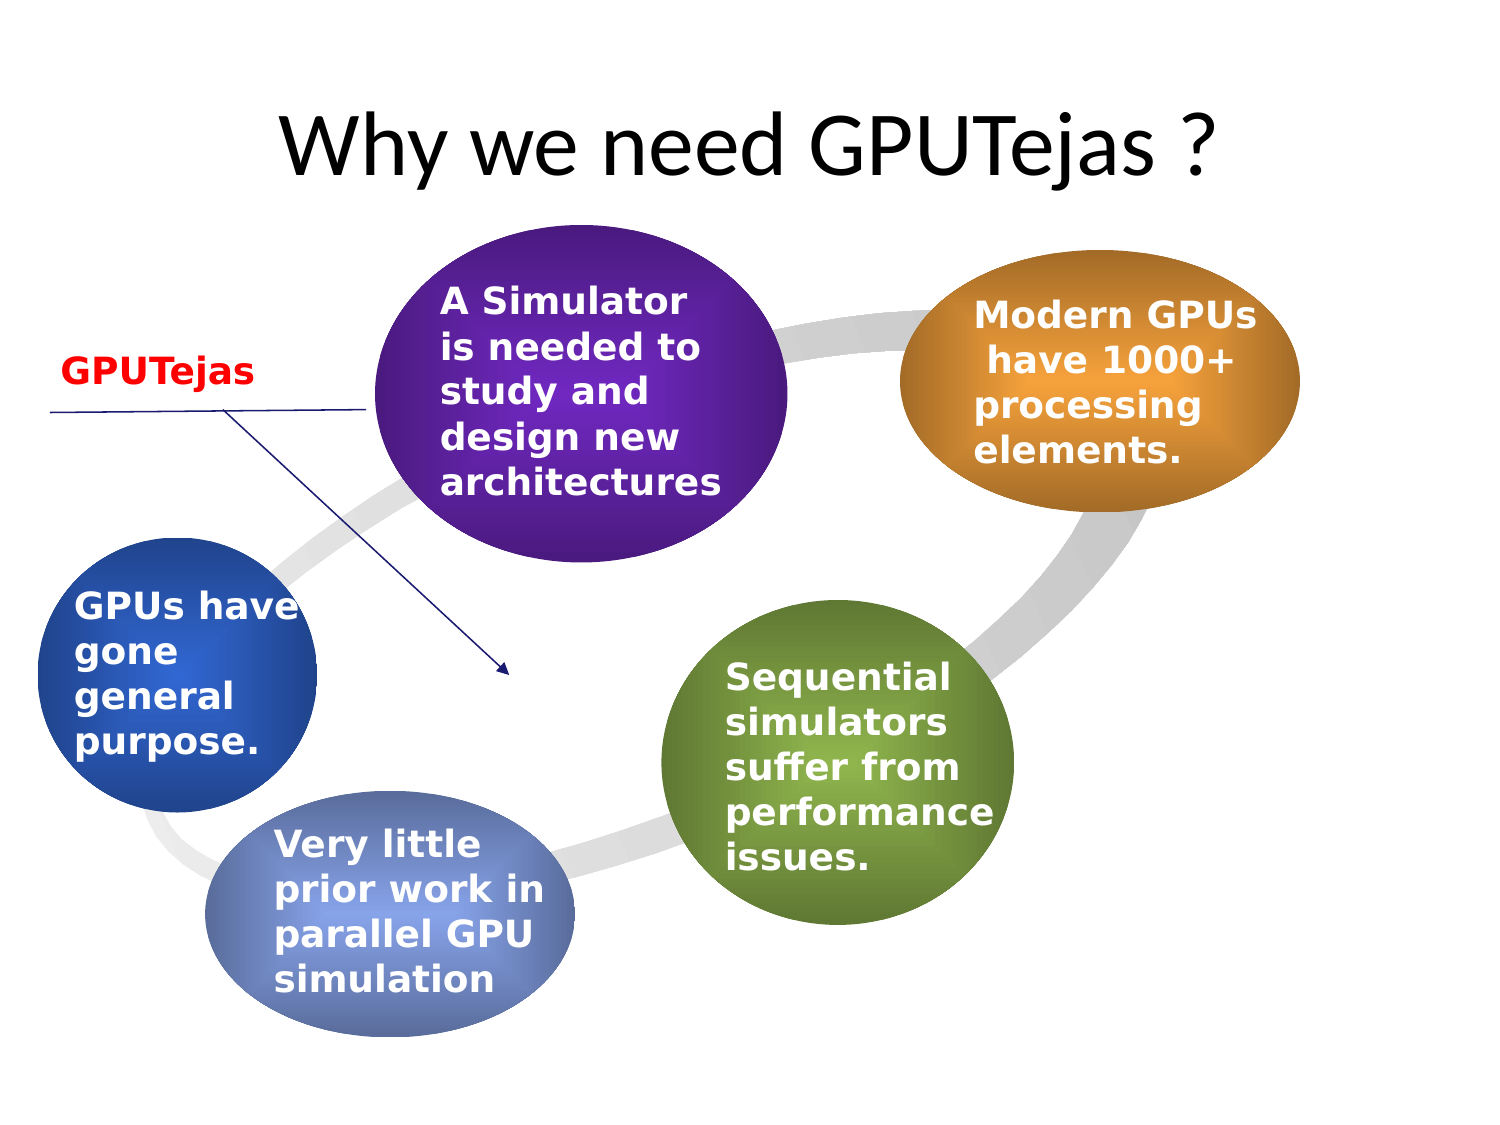

# Why we need GPUTejas ?

Modern GPUs
 have 1000+
processing
elements.

A Simulator is needed to study and design new architectures.
GPUTejas

GPUs have gone general purpose.

Sequential simulators suffer from performance issues.

Very little prior work in parallel GPU simulation